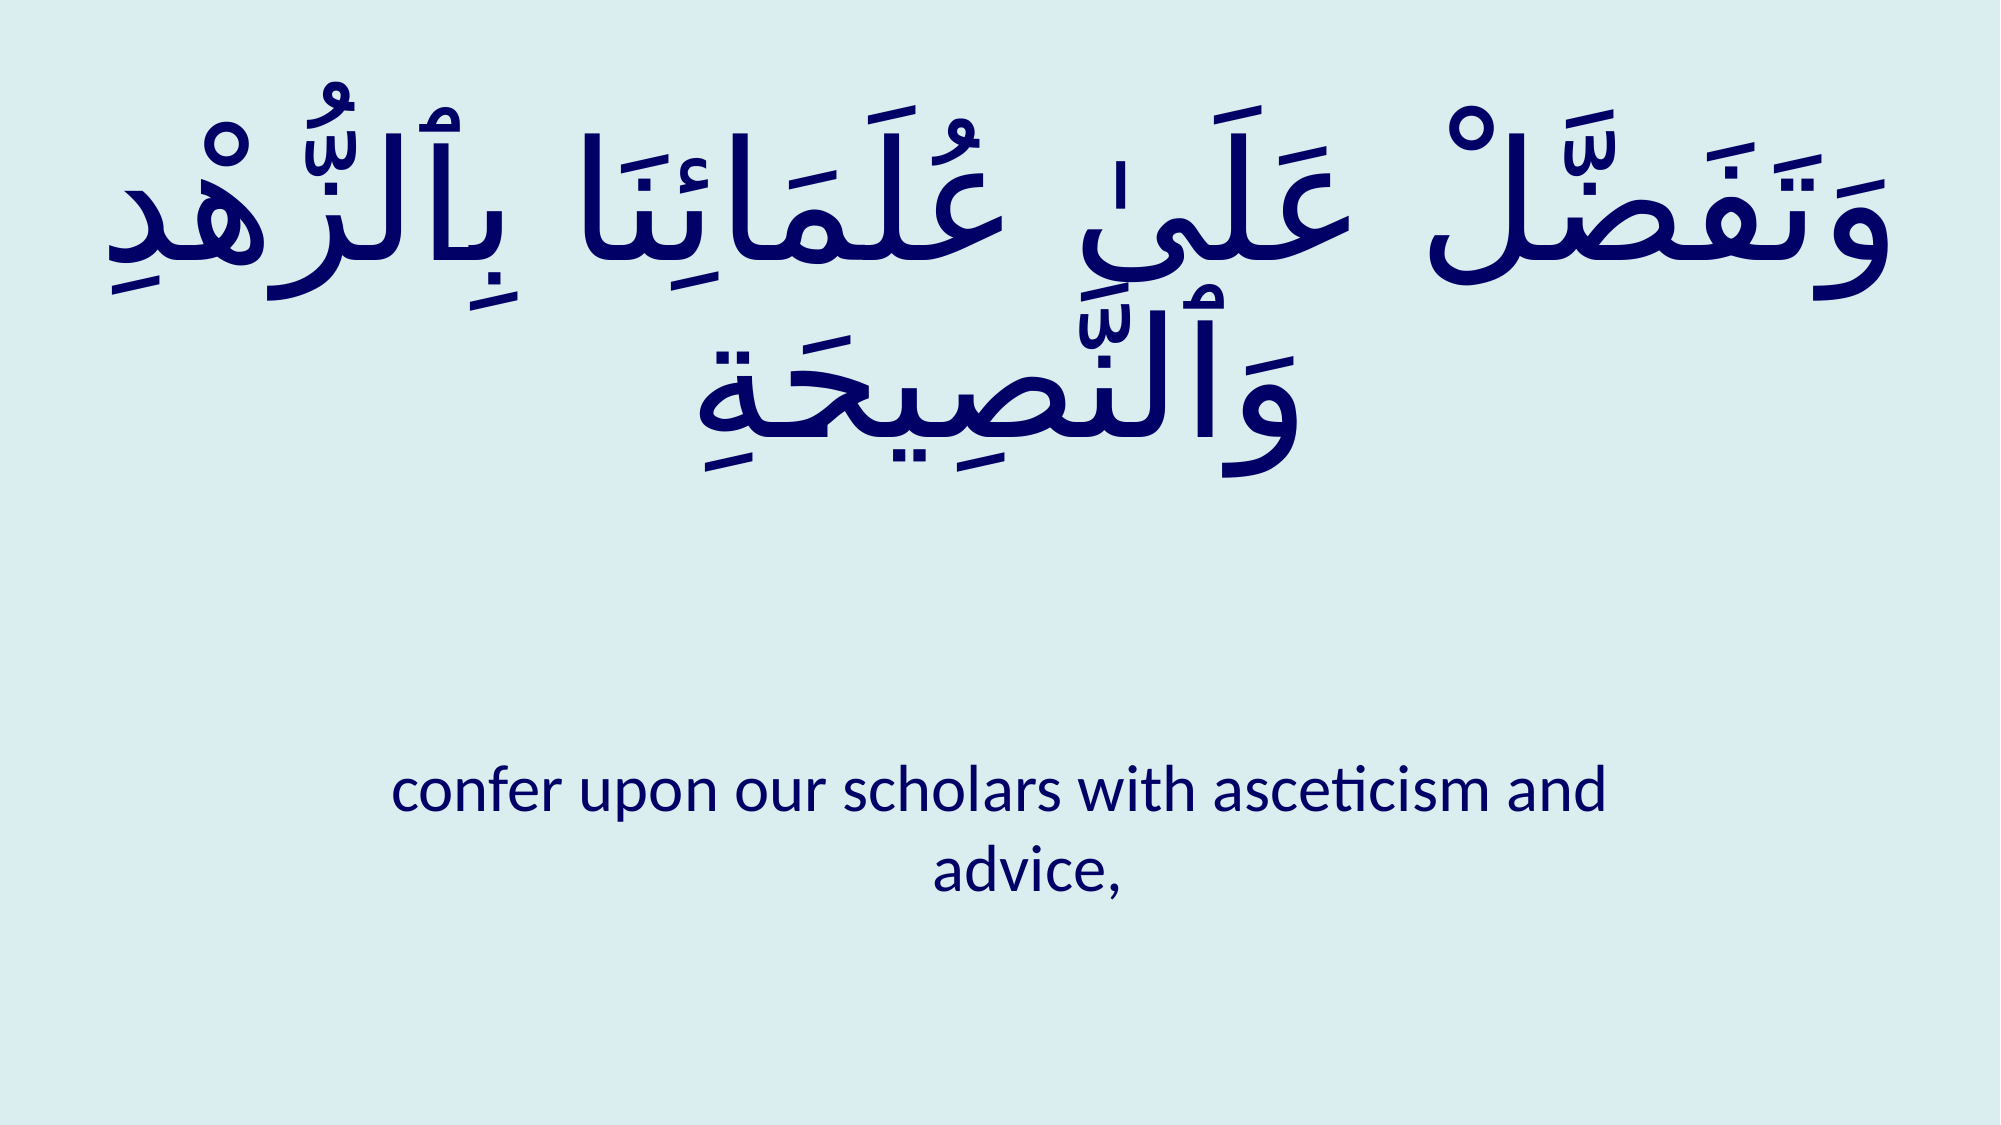

# وَتَفَضَّلْ عَلَىٰ عُلَمَائِنَا بِٱلزُّهْدِ وَٱلنَّصِيحَةِ
confer upon our scholars with asceticism and advice,